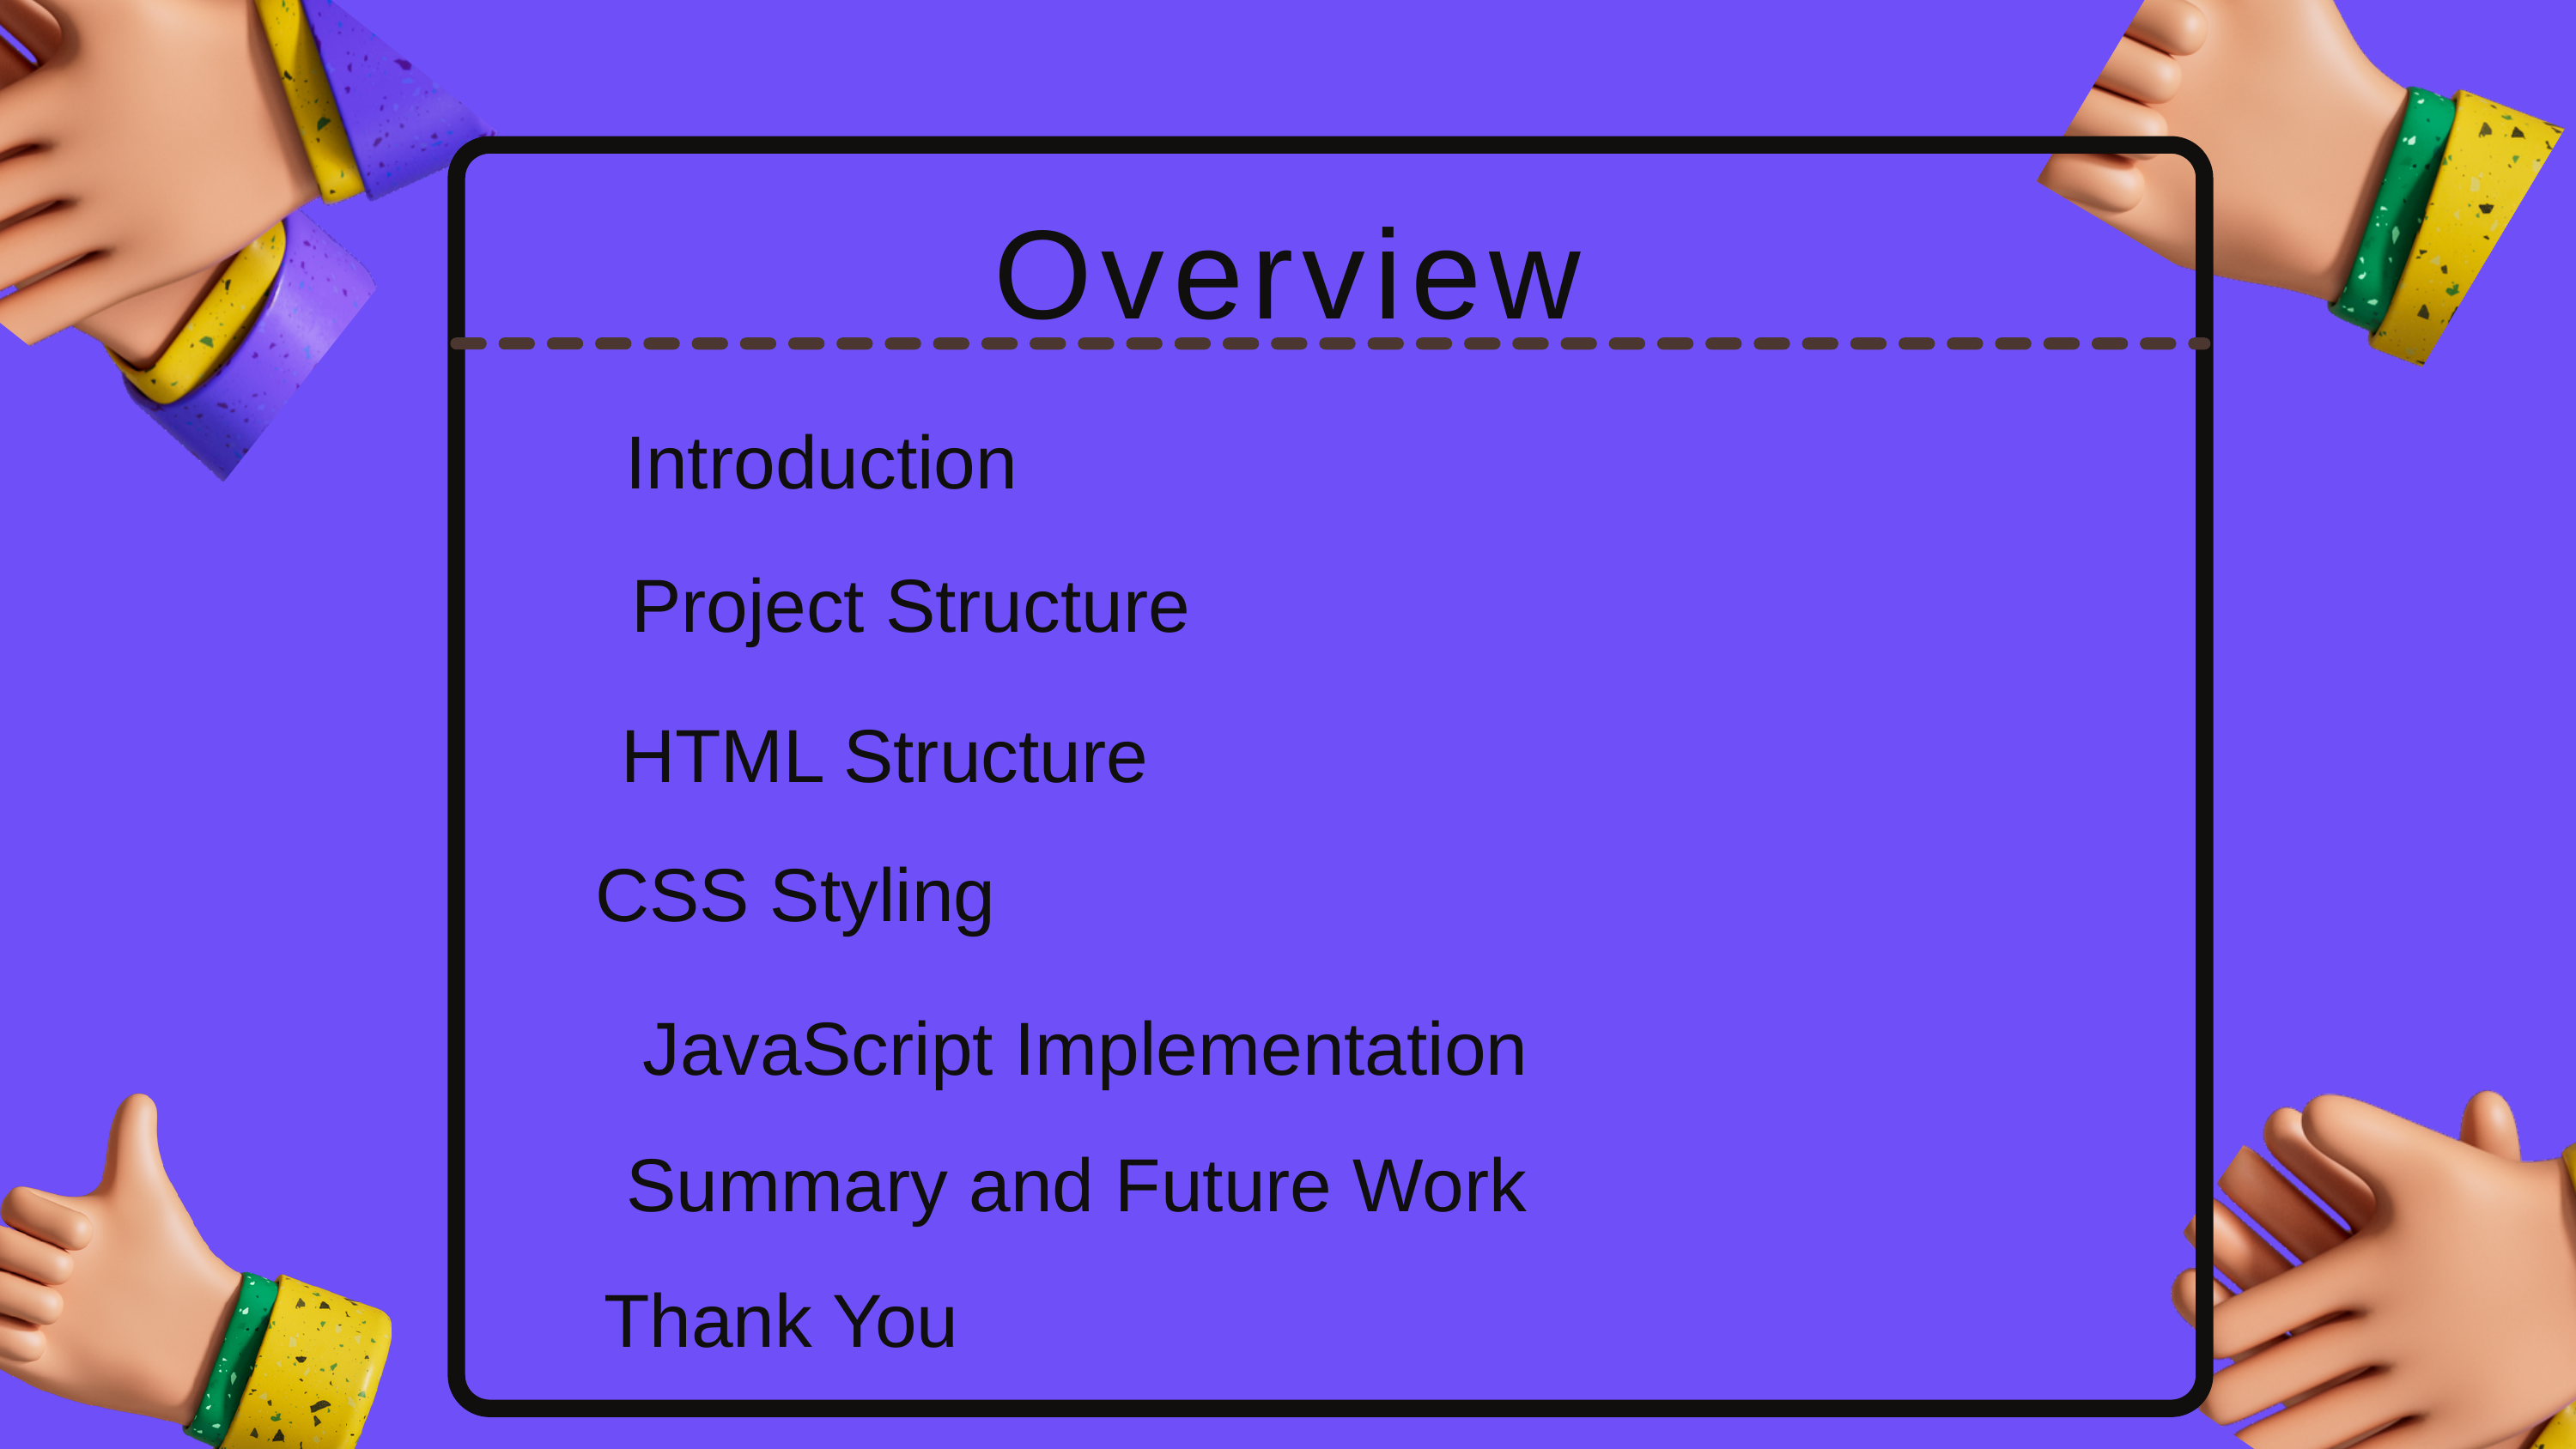

Overview

Introduction
Project Structure
HTML Structure
CSS Styling
JavaScript Implementation

Summary and Future Work
Thank You